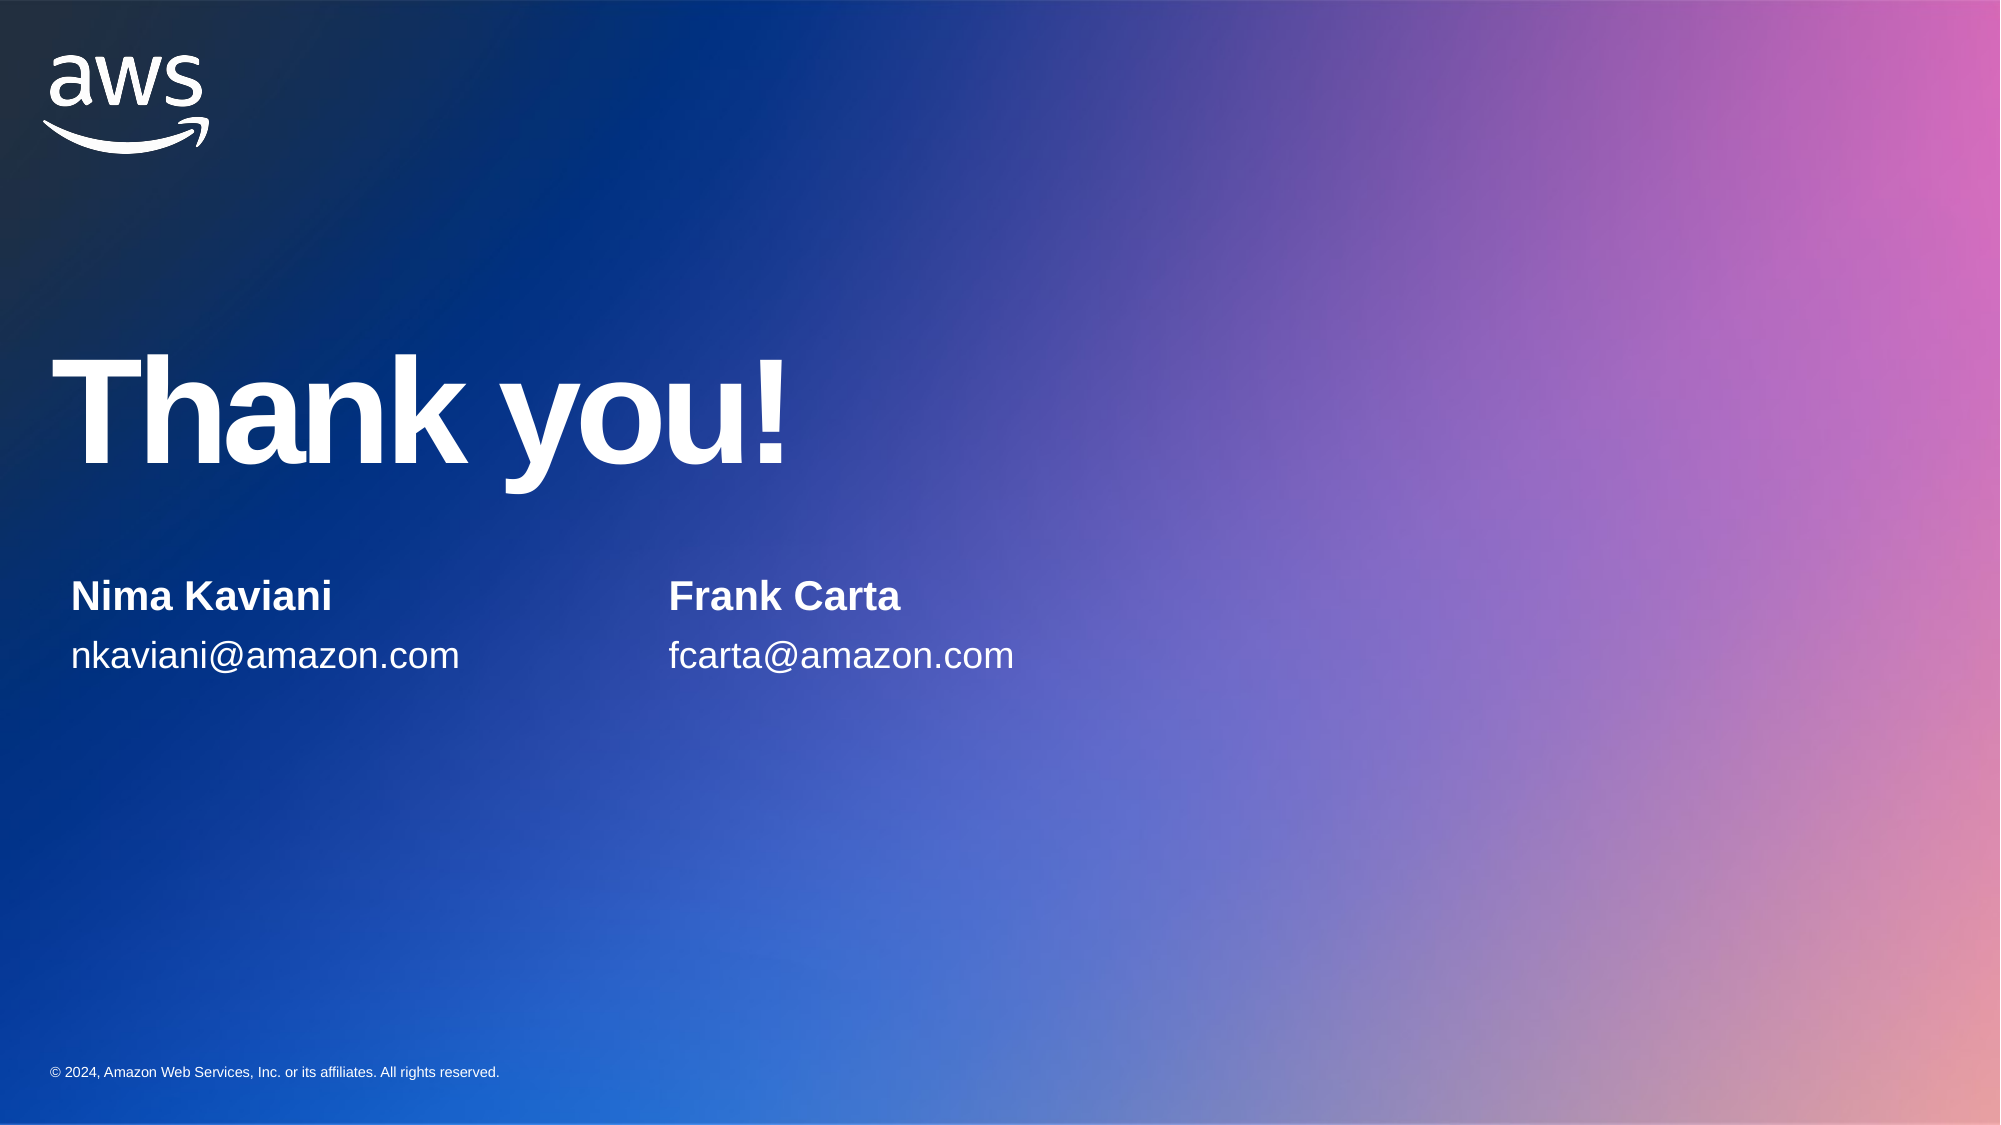

# Thank you
Nima Kaviani
Frank Carta
nkaviani@amazon.com
fcarta@amazon.com